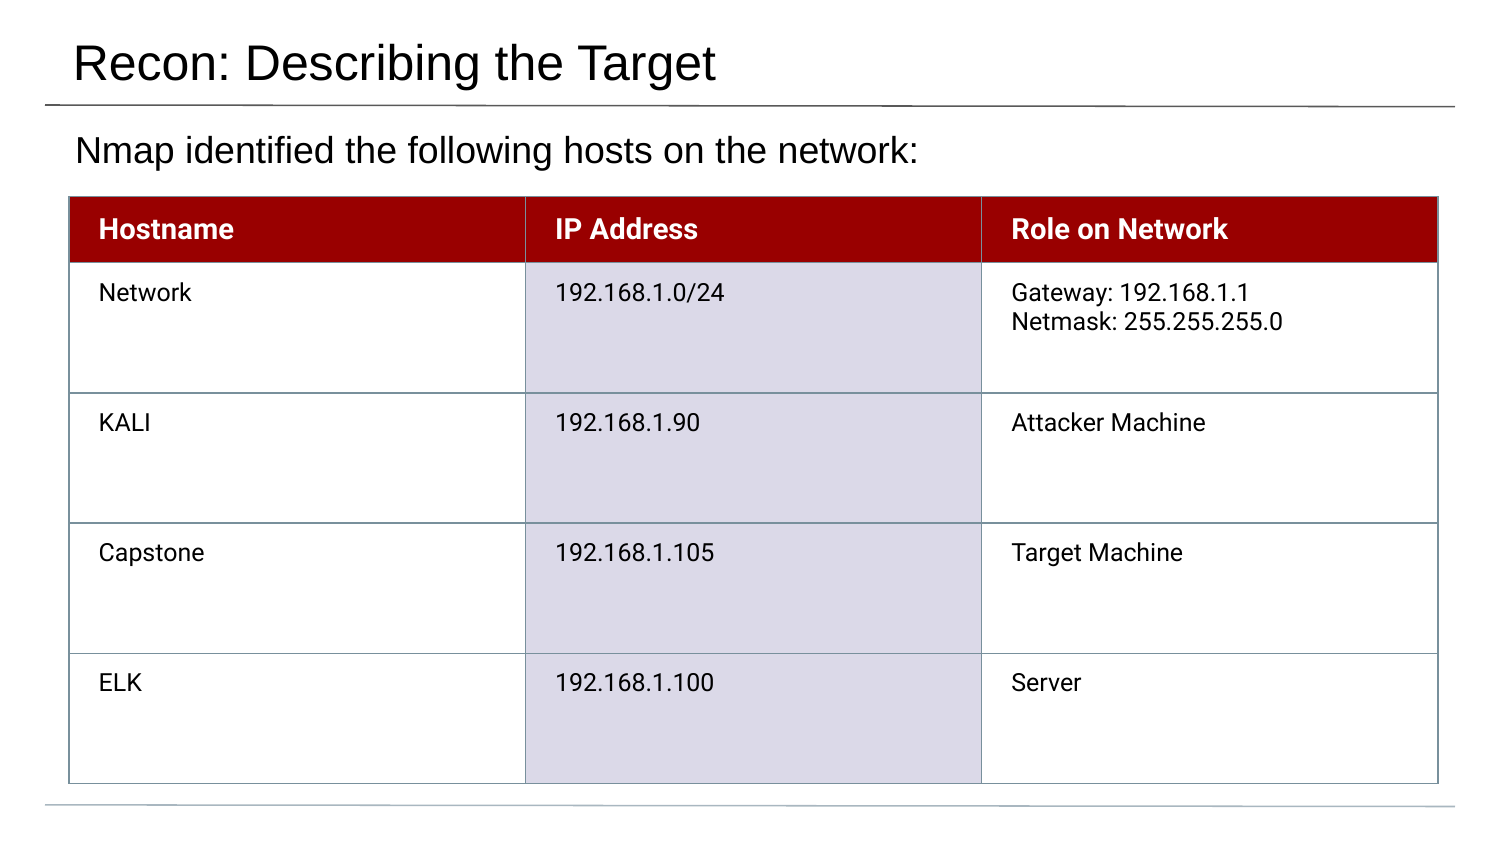

# Recon: Describing the Target
Nmap identified the following hosts on the network:
| Hostname | IP Address | Role on Network |
| --- | --- | --- |
| Network | 192.168.1.0/24 | Gateway: 192.168.1.1 Netmask: 255.255.255.0 |
| KALI | 192.168.1.90 | Attacker Machine |
| Capstone | 192.168.1.105 | Target Machine |
| ELK | 192.168.1.100 | Server |